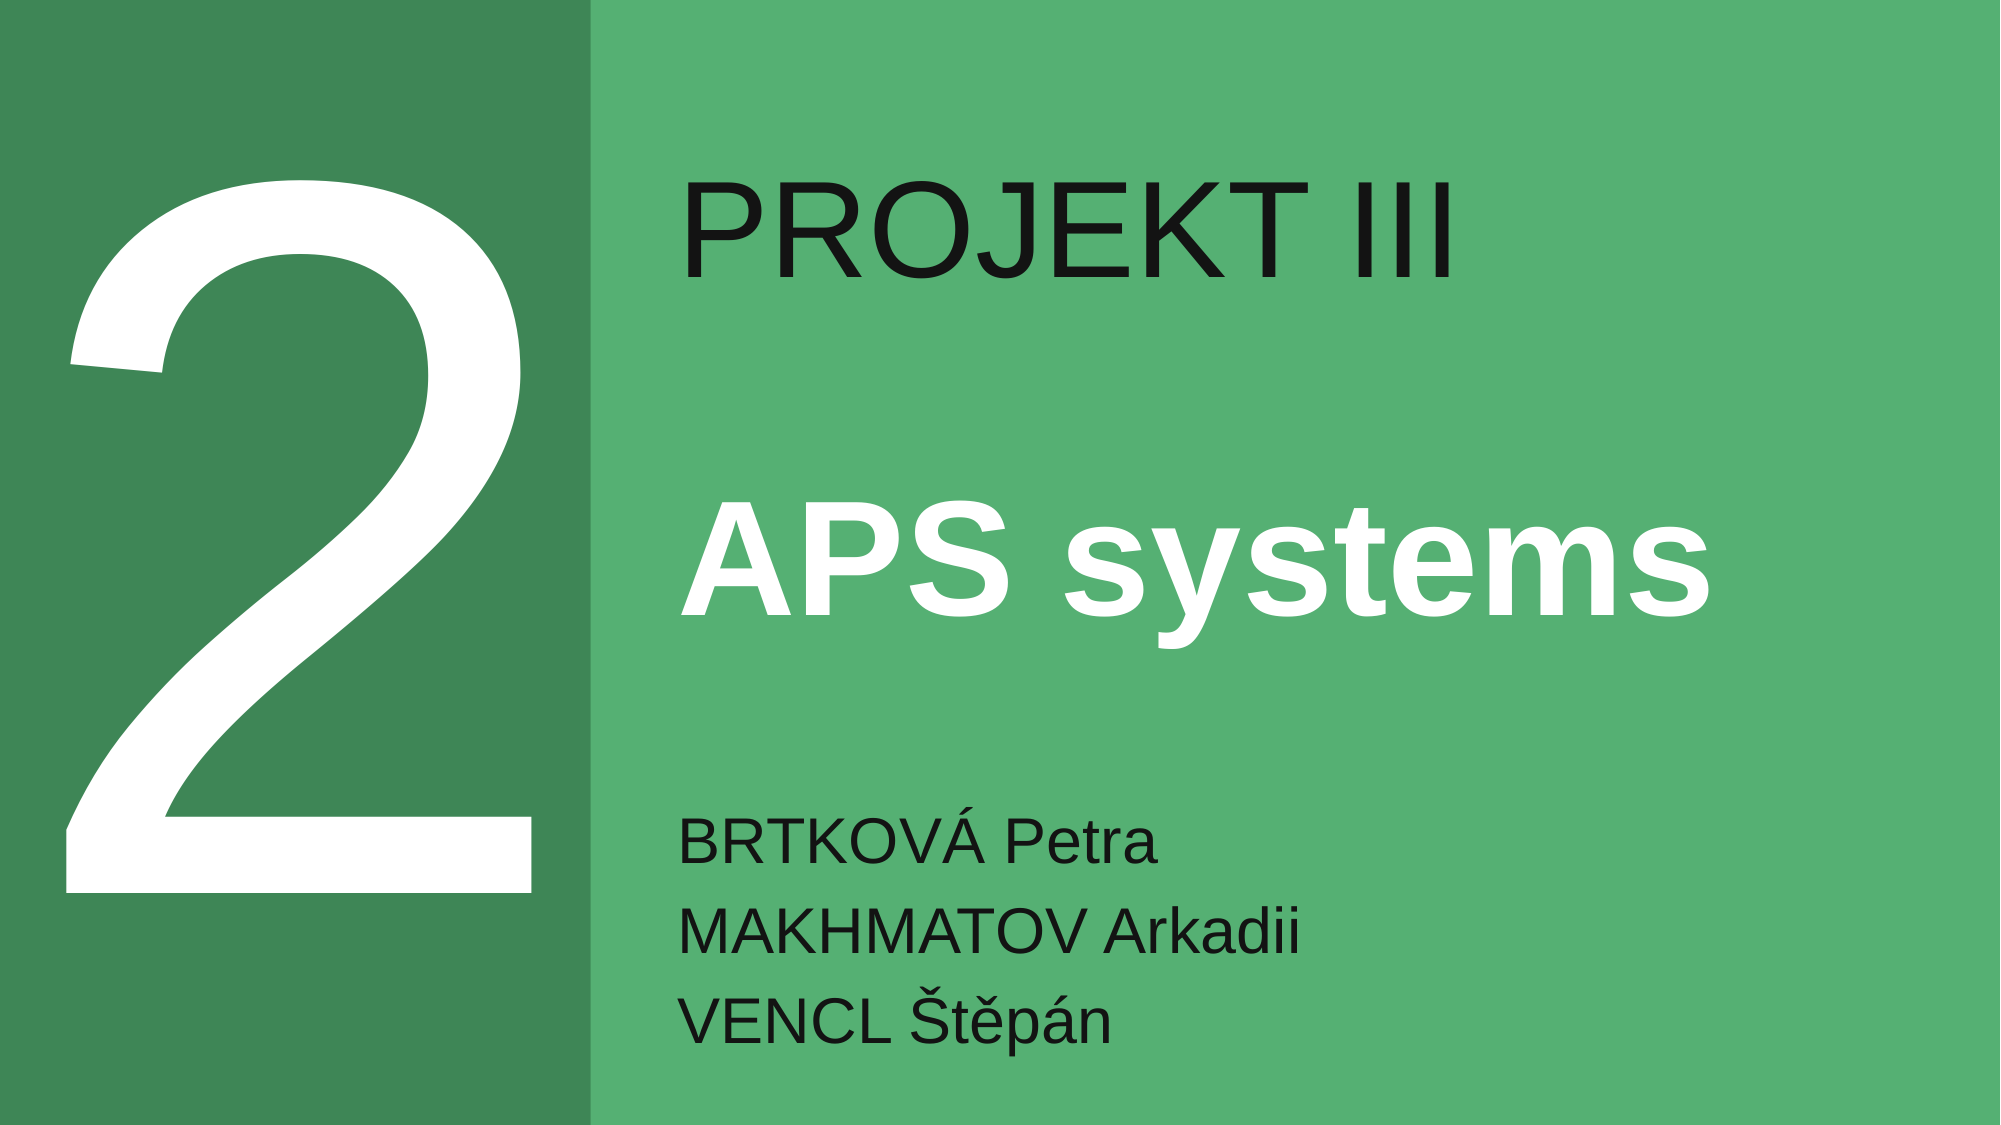

2
# PROJEKT III
APS systems
BRTKOVÁ Petra
MAKHMATOV Arkadii
VENCL Štěpán